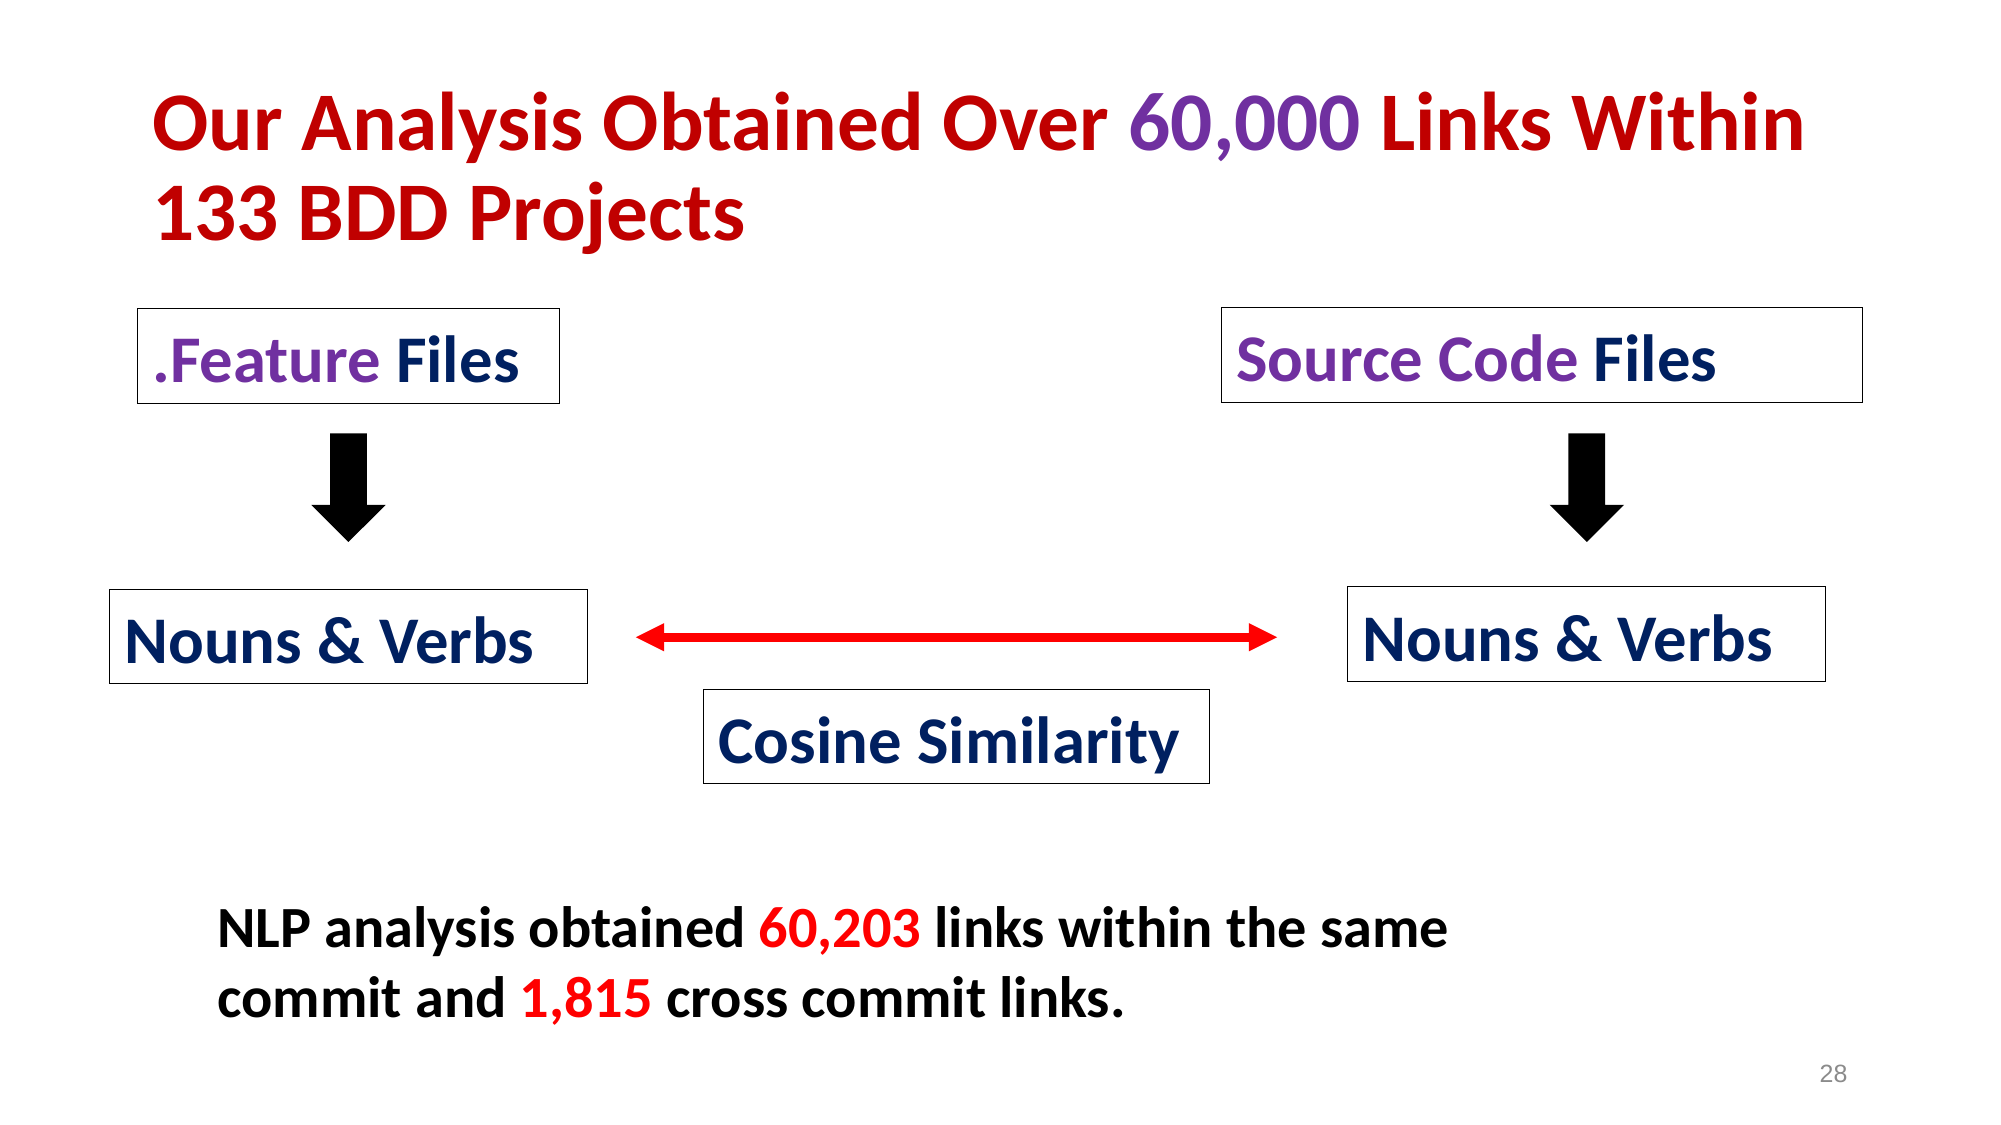

# Our Analysis Obtained Over 60,000 Links Within 133 BDD Projects
Source Code Files
.Feature Files

Nouns & Verbs
Nouns & Verbs
Cosine Similarity
NLP analysis obtained 60,203 links within the same commit and 1,815 cross commit links.
28